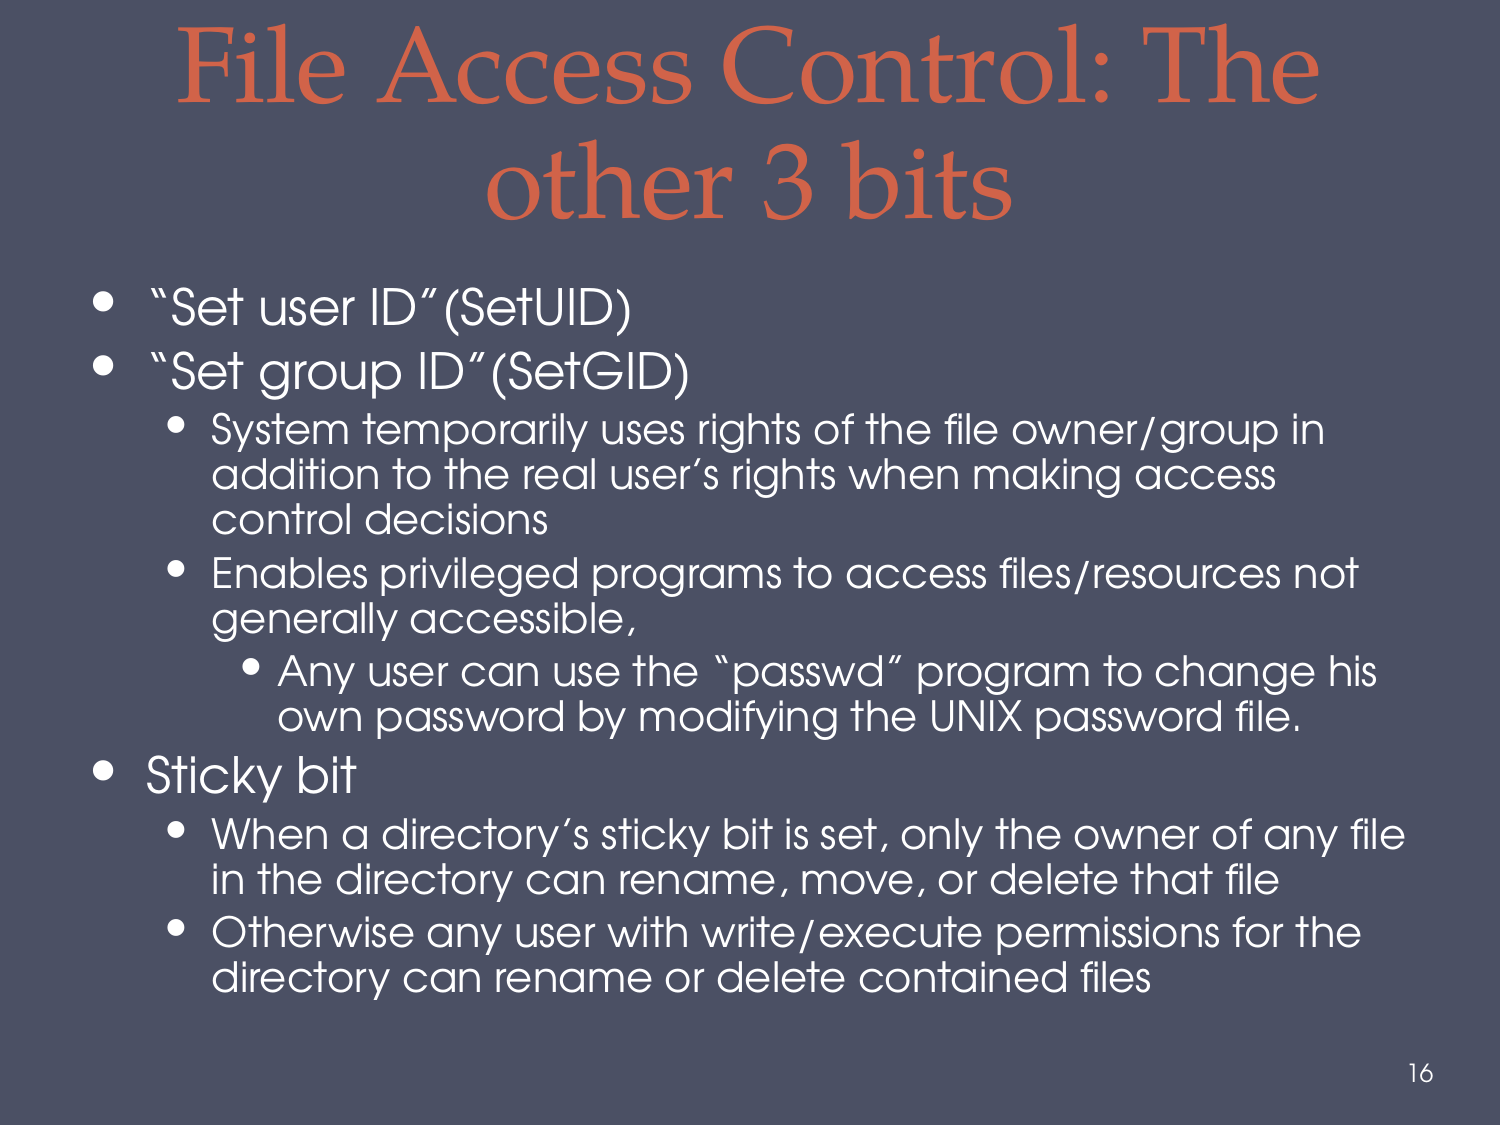

# File Access Control: The other 3 bits
“Set user ID”(SetUID)
“Set group ID”(SetGID)
System temporarily uses rights of the file owner/group in addition to the real user’s rights when making access control decisions
Enables privileged programs to access files/resources not generally accessible,
Any user can use the “passwd” program to change his own password by modifying the UNIX password file.
Sticky bit
When a directory’s sticky bit is set, only the owner of any file in the directory can rename, move, or delete that file
Otherwise any user with write/execute permissions for the directory can rename or delete contained files
16